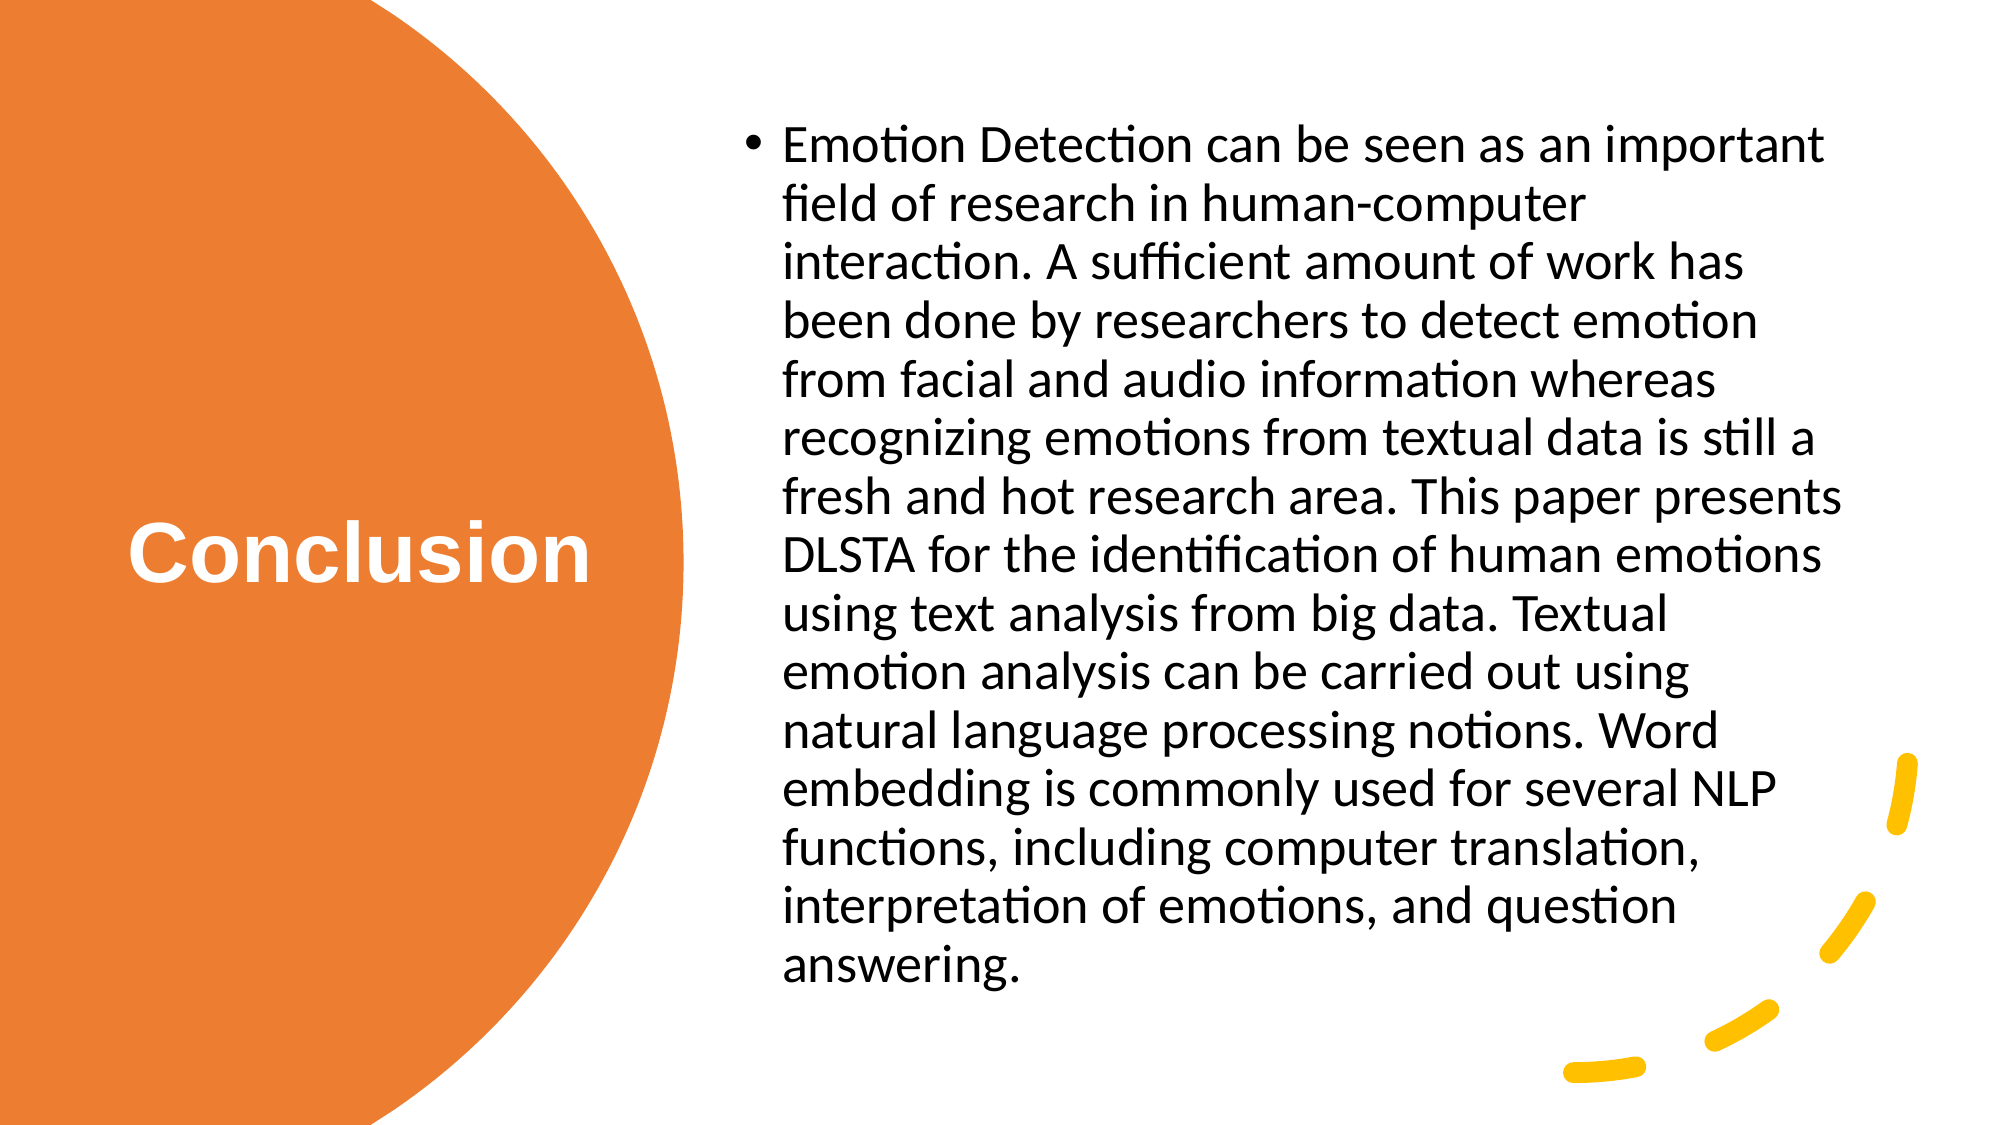

Emotion Detection can be seen as an important field of research in human-computer interaction. A sufficient amount of work has been done by researchers to detect emotion from facial and audio information whereas recognizing emotions from textual data is still a fresh and hot research area. This paper presents DLSTA for the identification of human emotions using text analysis from big data. Textual emotion analysis can be carried out using natural language processing notions. Word embedding is commonly used for several NLP functions, including computer translation, interpretation of emotions, and question answering.
# Conclusion